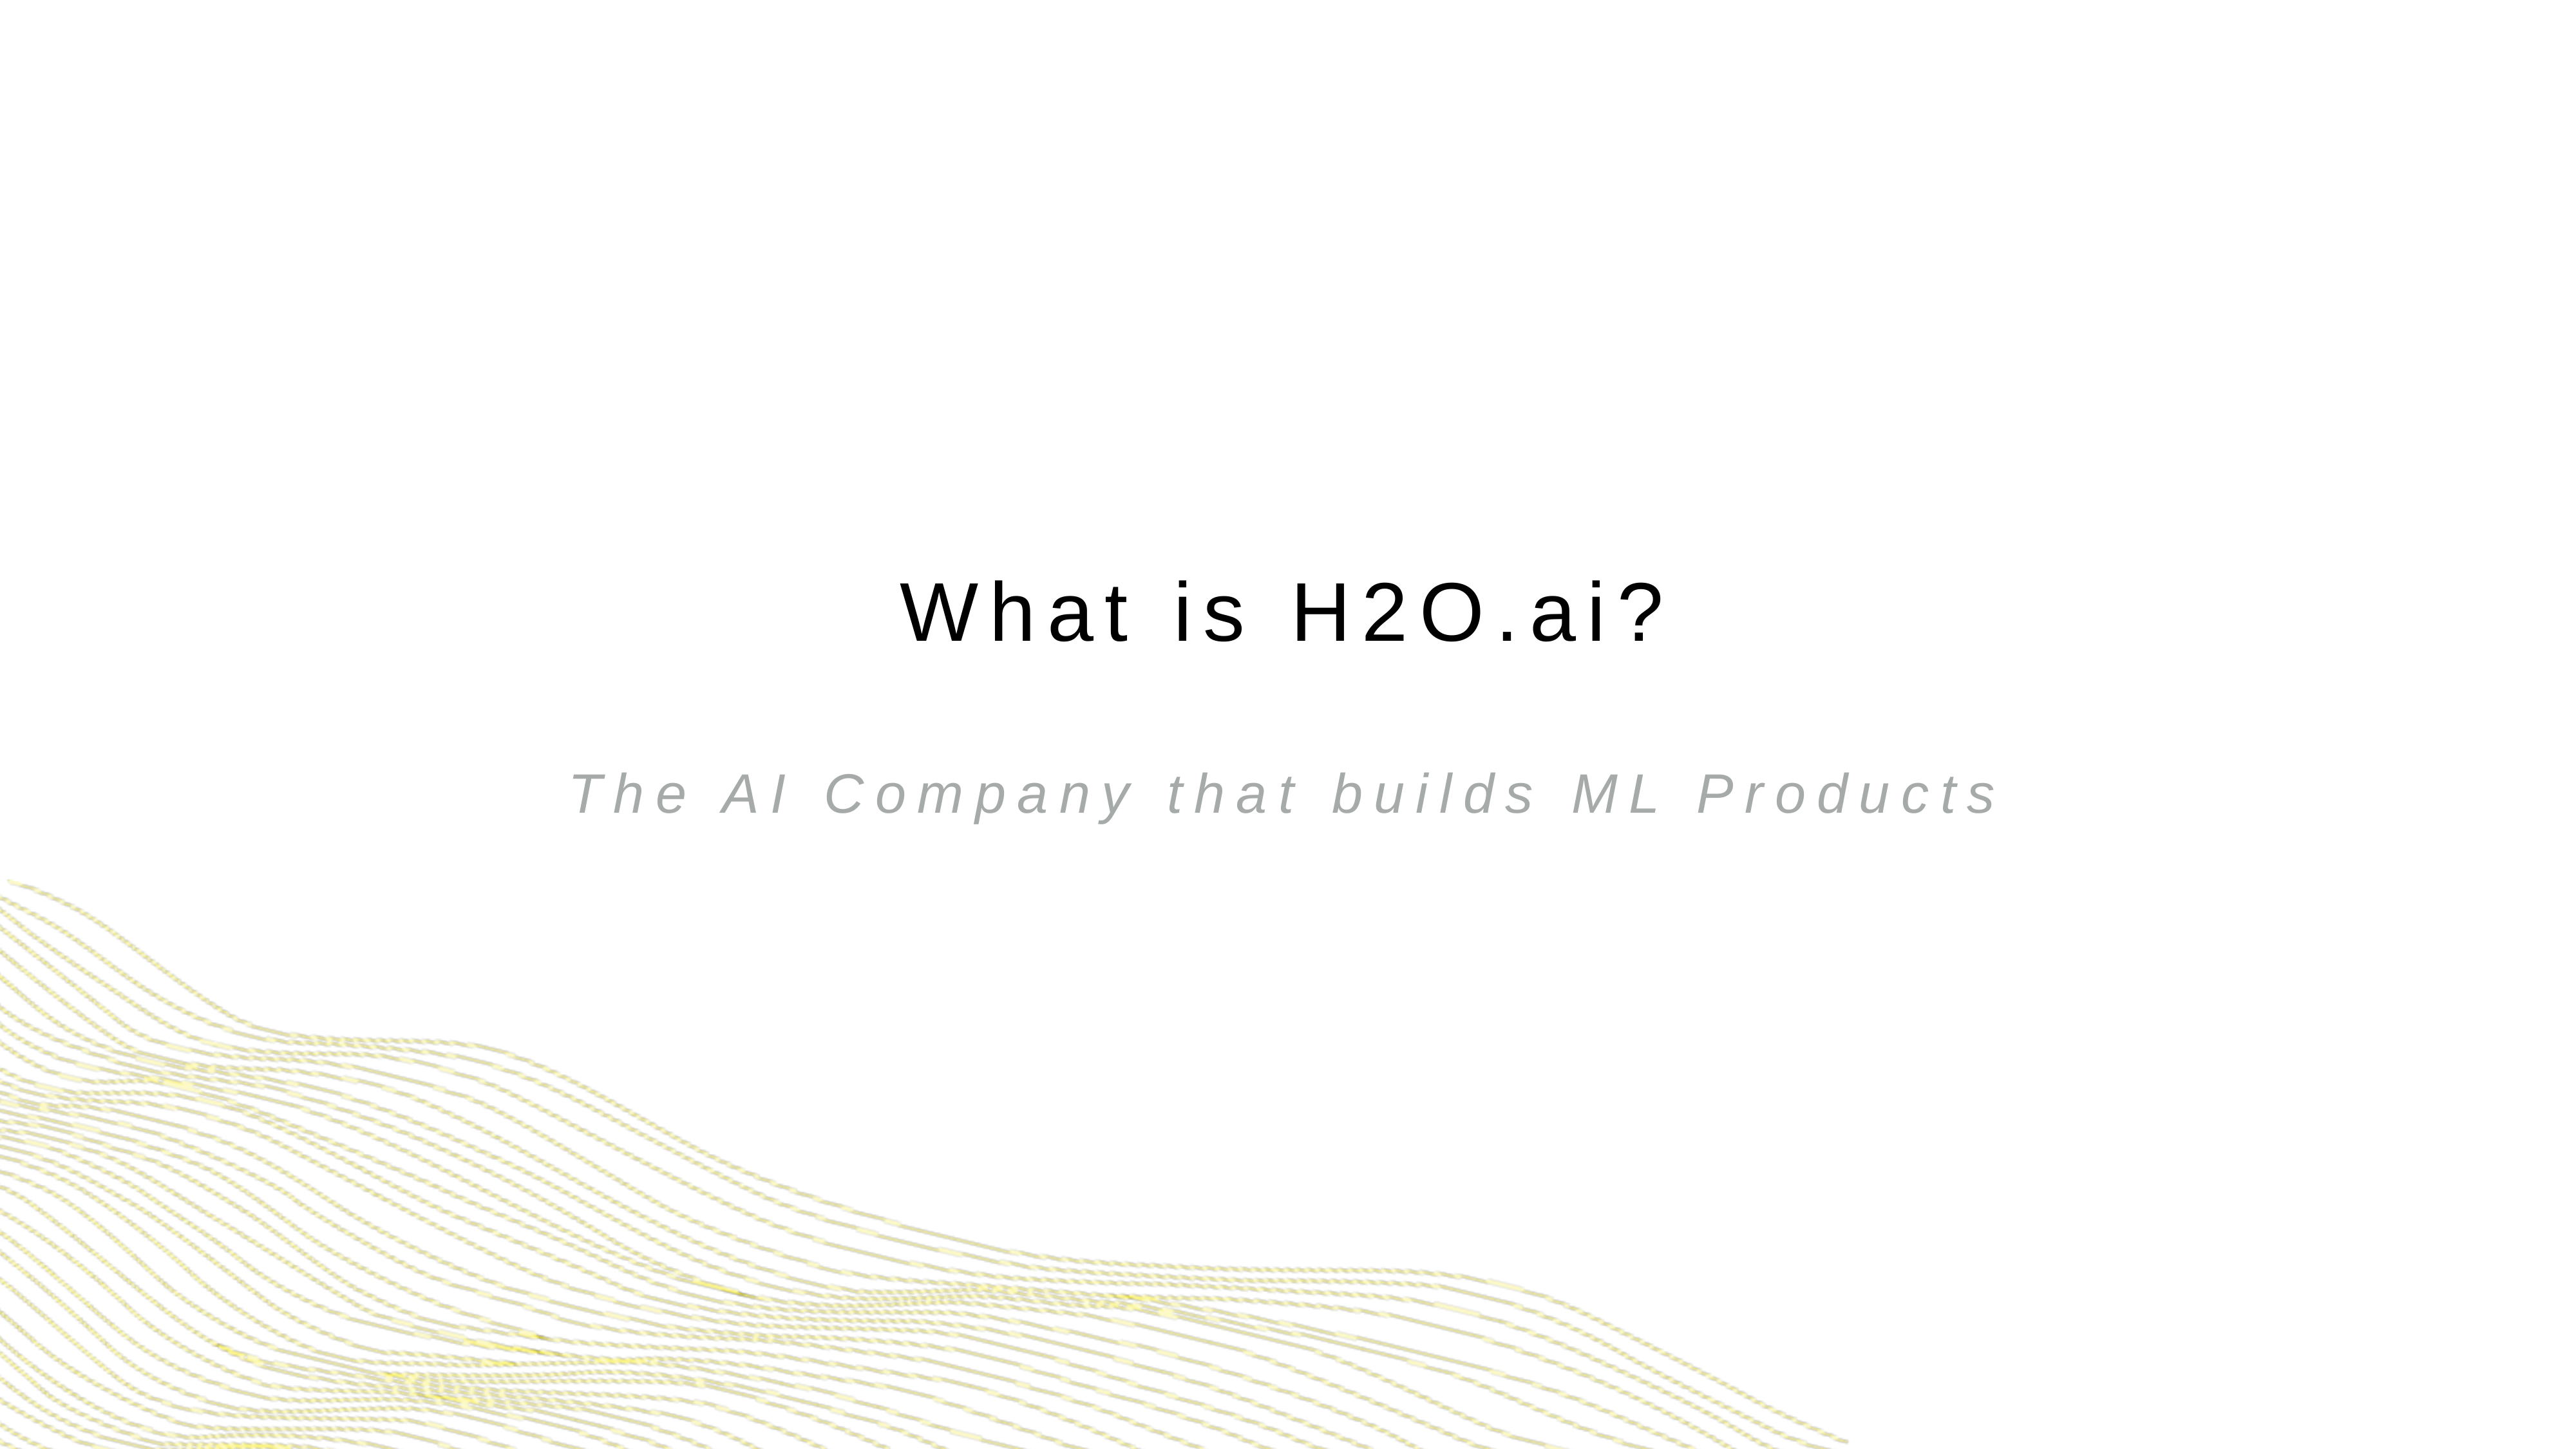

# What is H2O.ai? The AI Company that builds ML Products